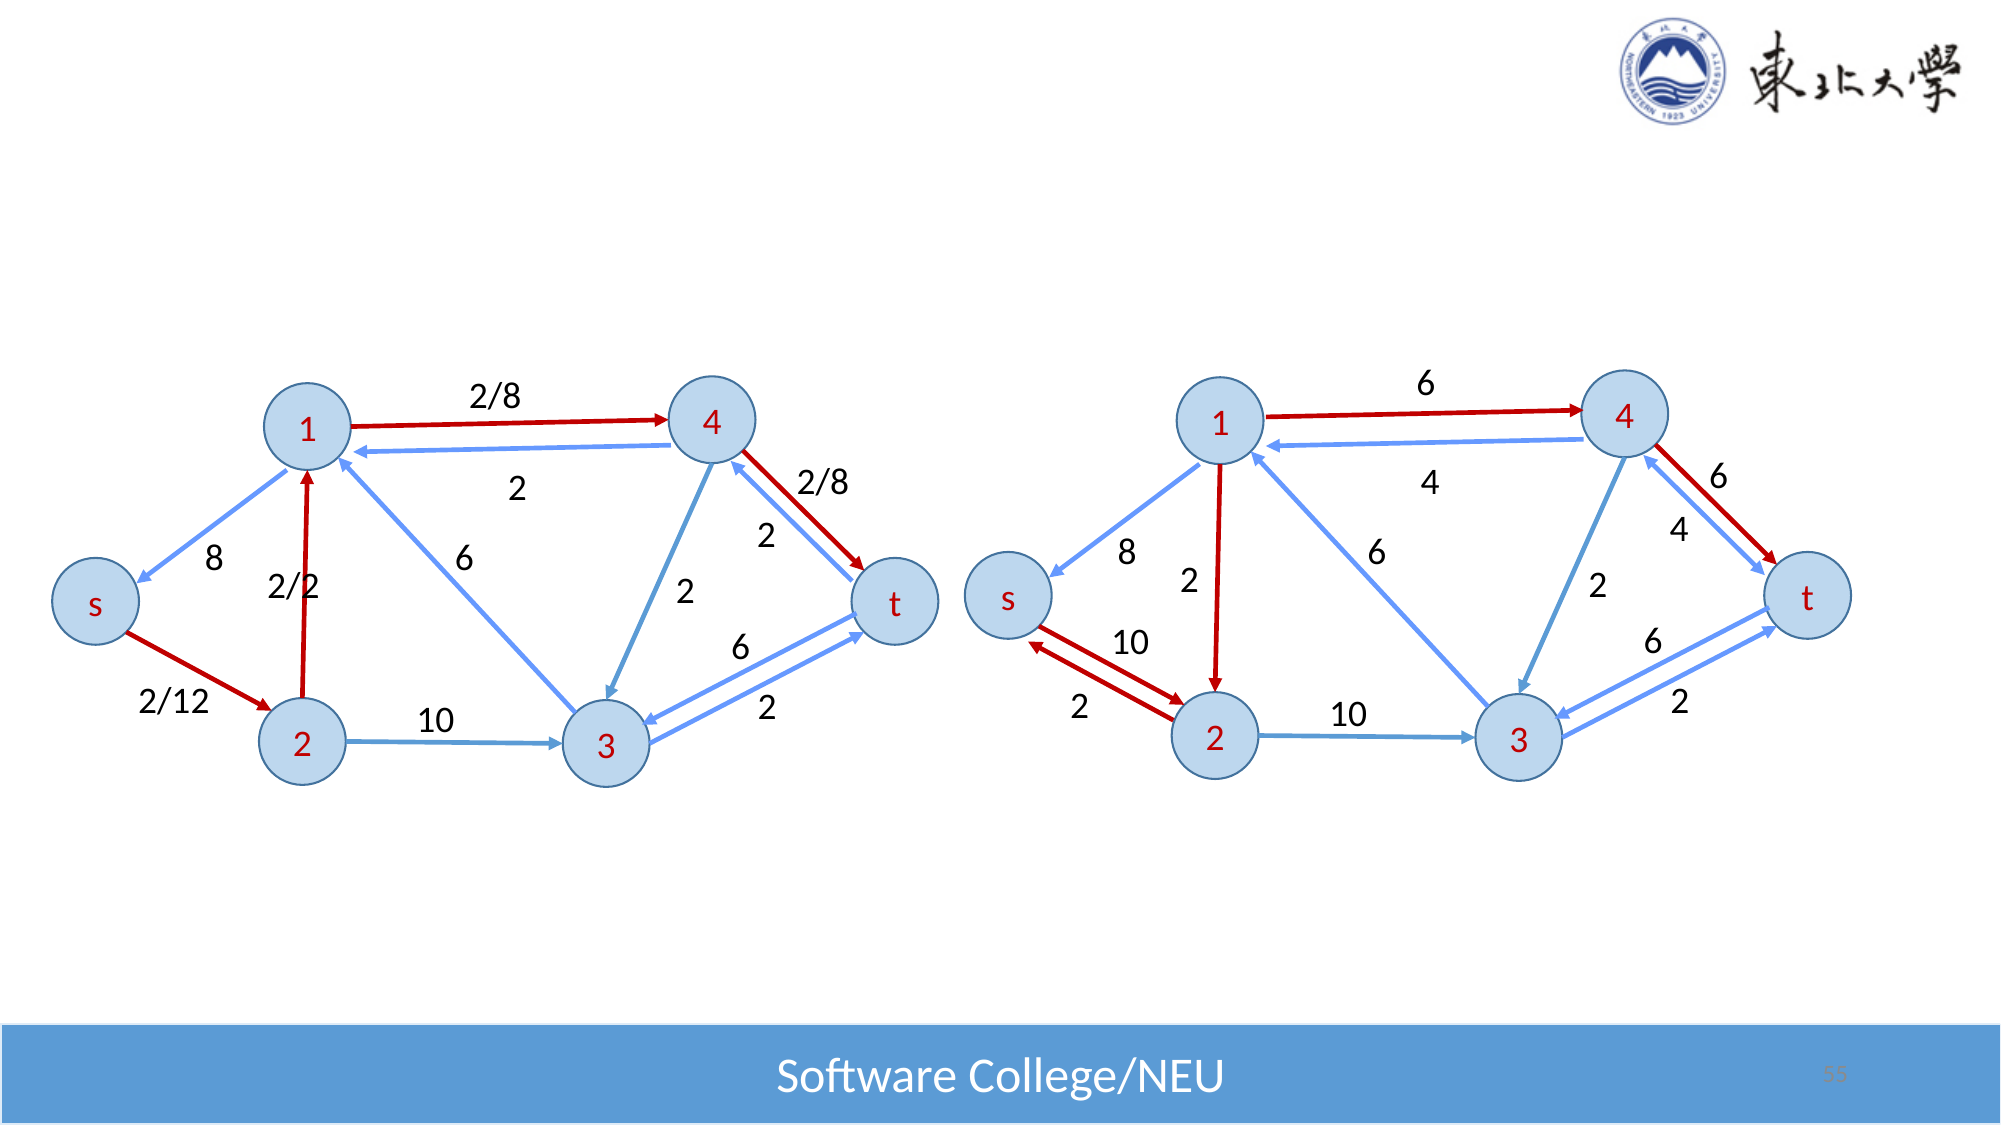

#
6
2/8
4
4
1
1
6
4
2/8
2
4
2
8
6
8
6
2
t
s
2
2/2
t
s
2
6
10
6
2
2/12
2
2
10
10
2
3
2
3